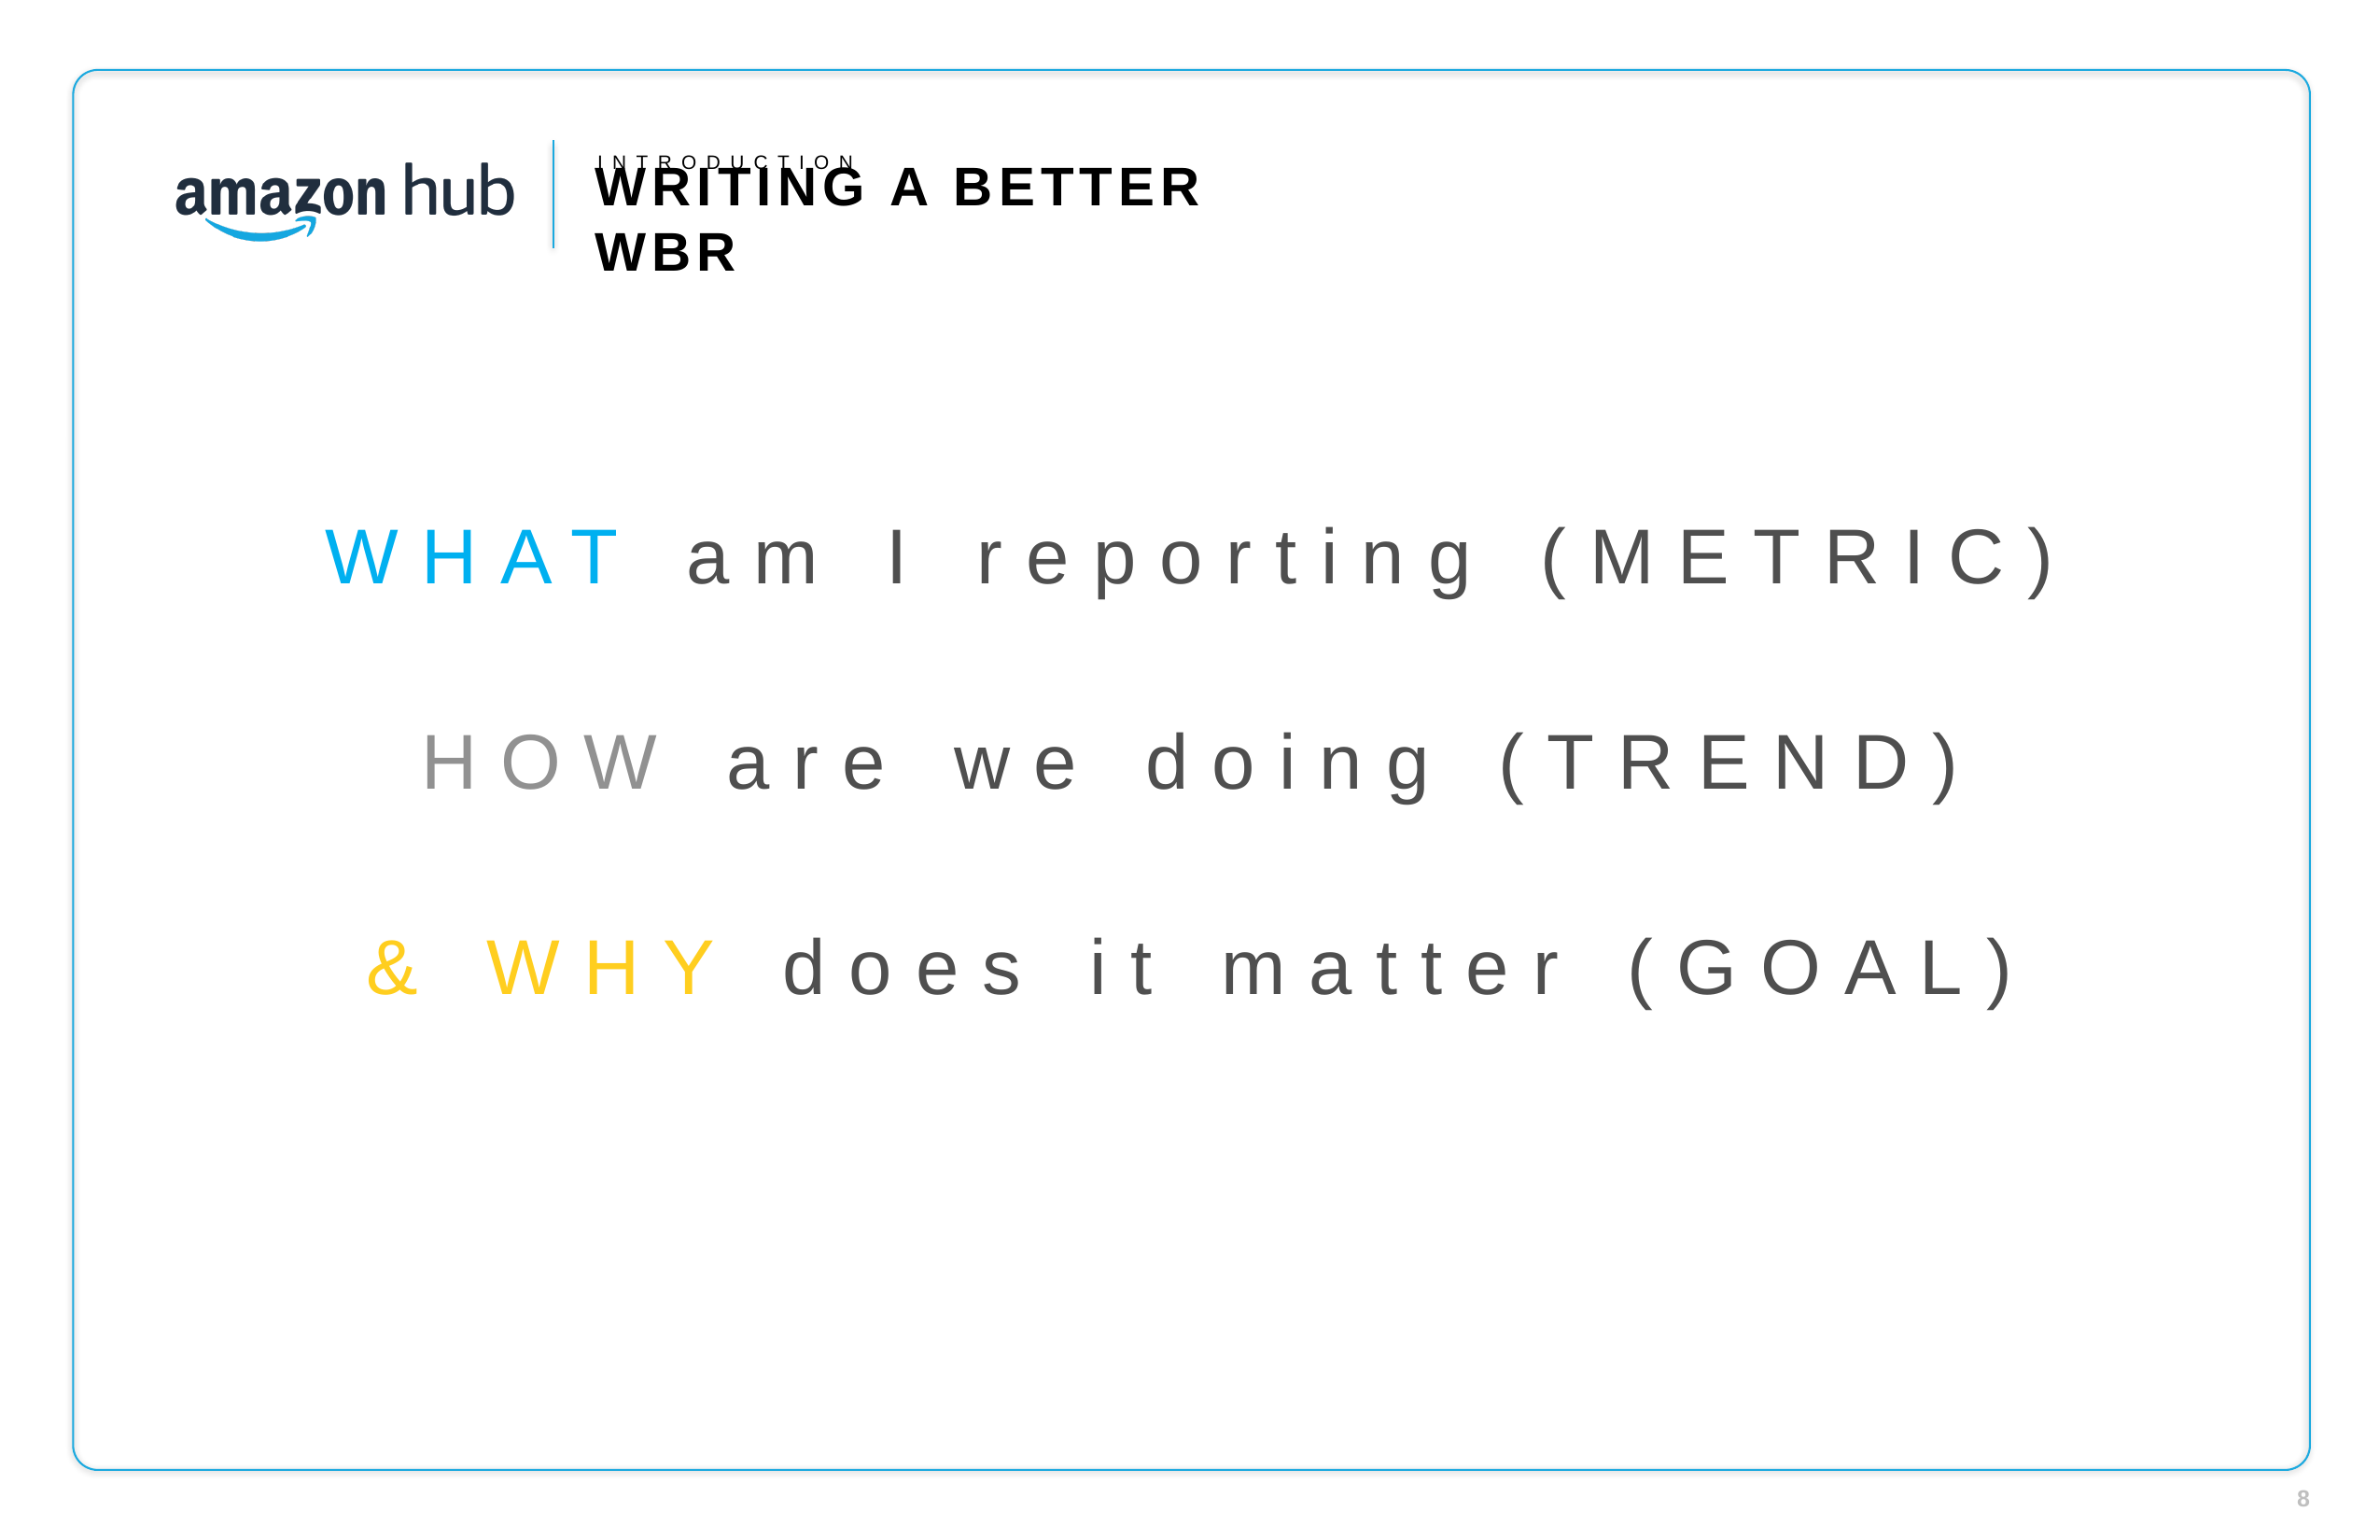

INTRODUCTION
WRITING A BETTER WBR

WHAT am I reporting (METRIC)

HOW are we doing (TREND)

& WHY does it matter (GOAL)